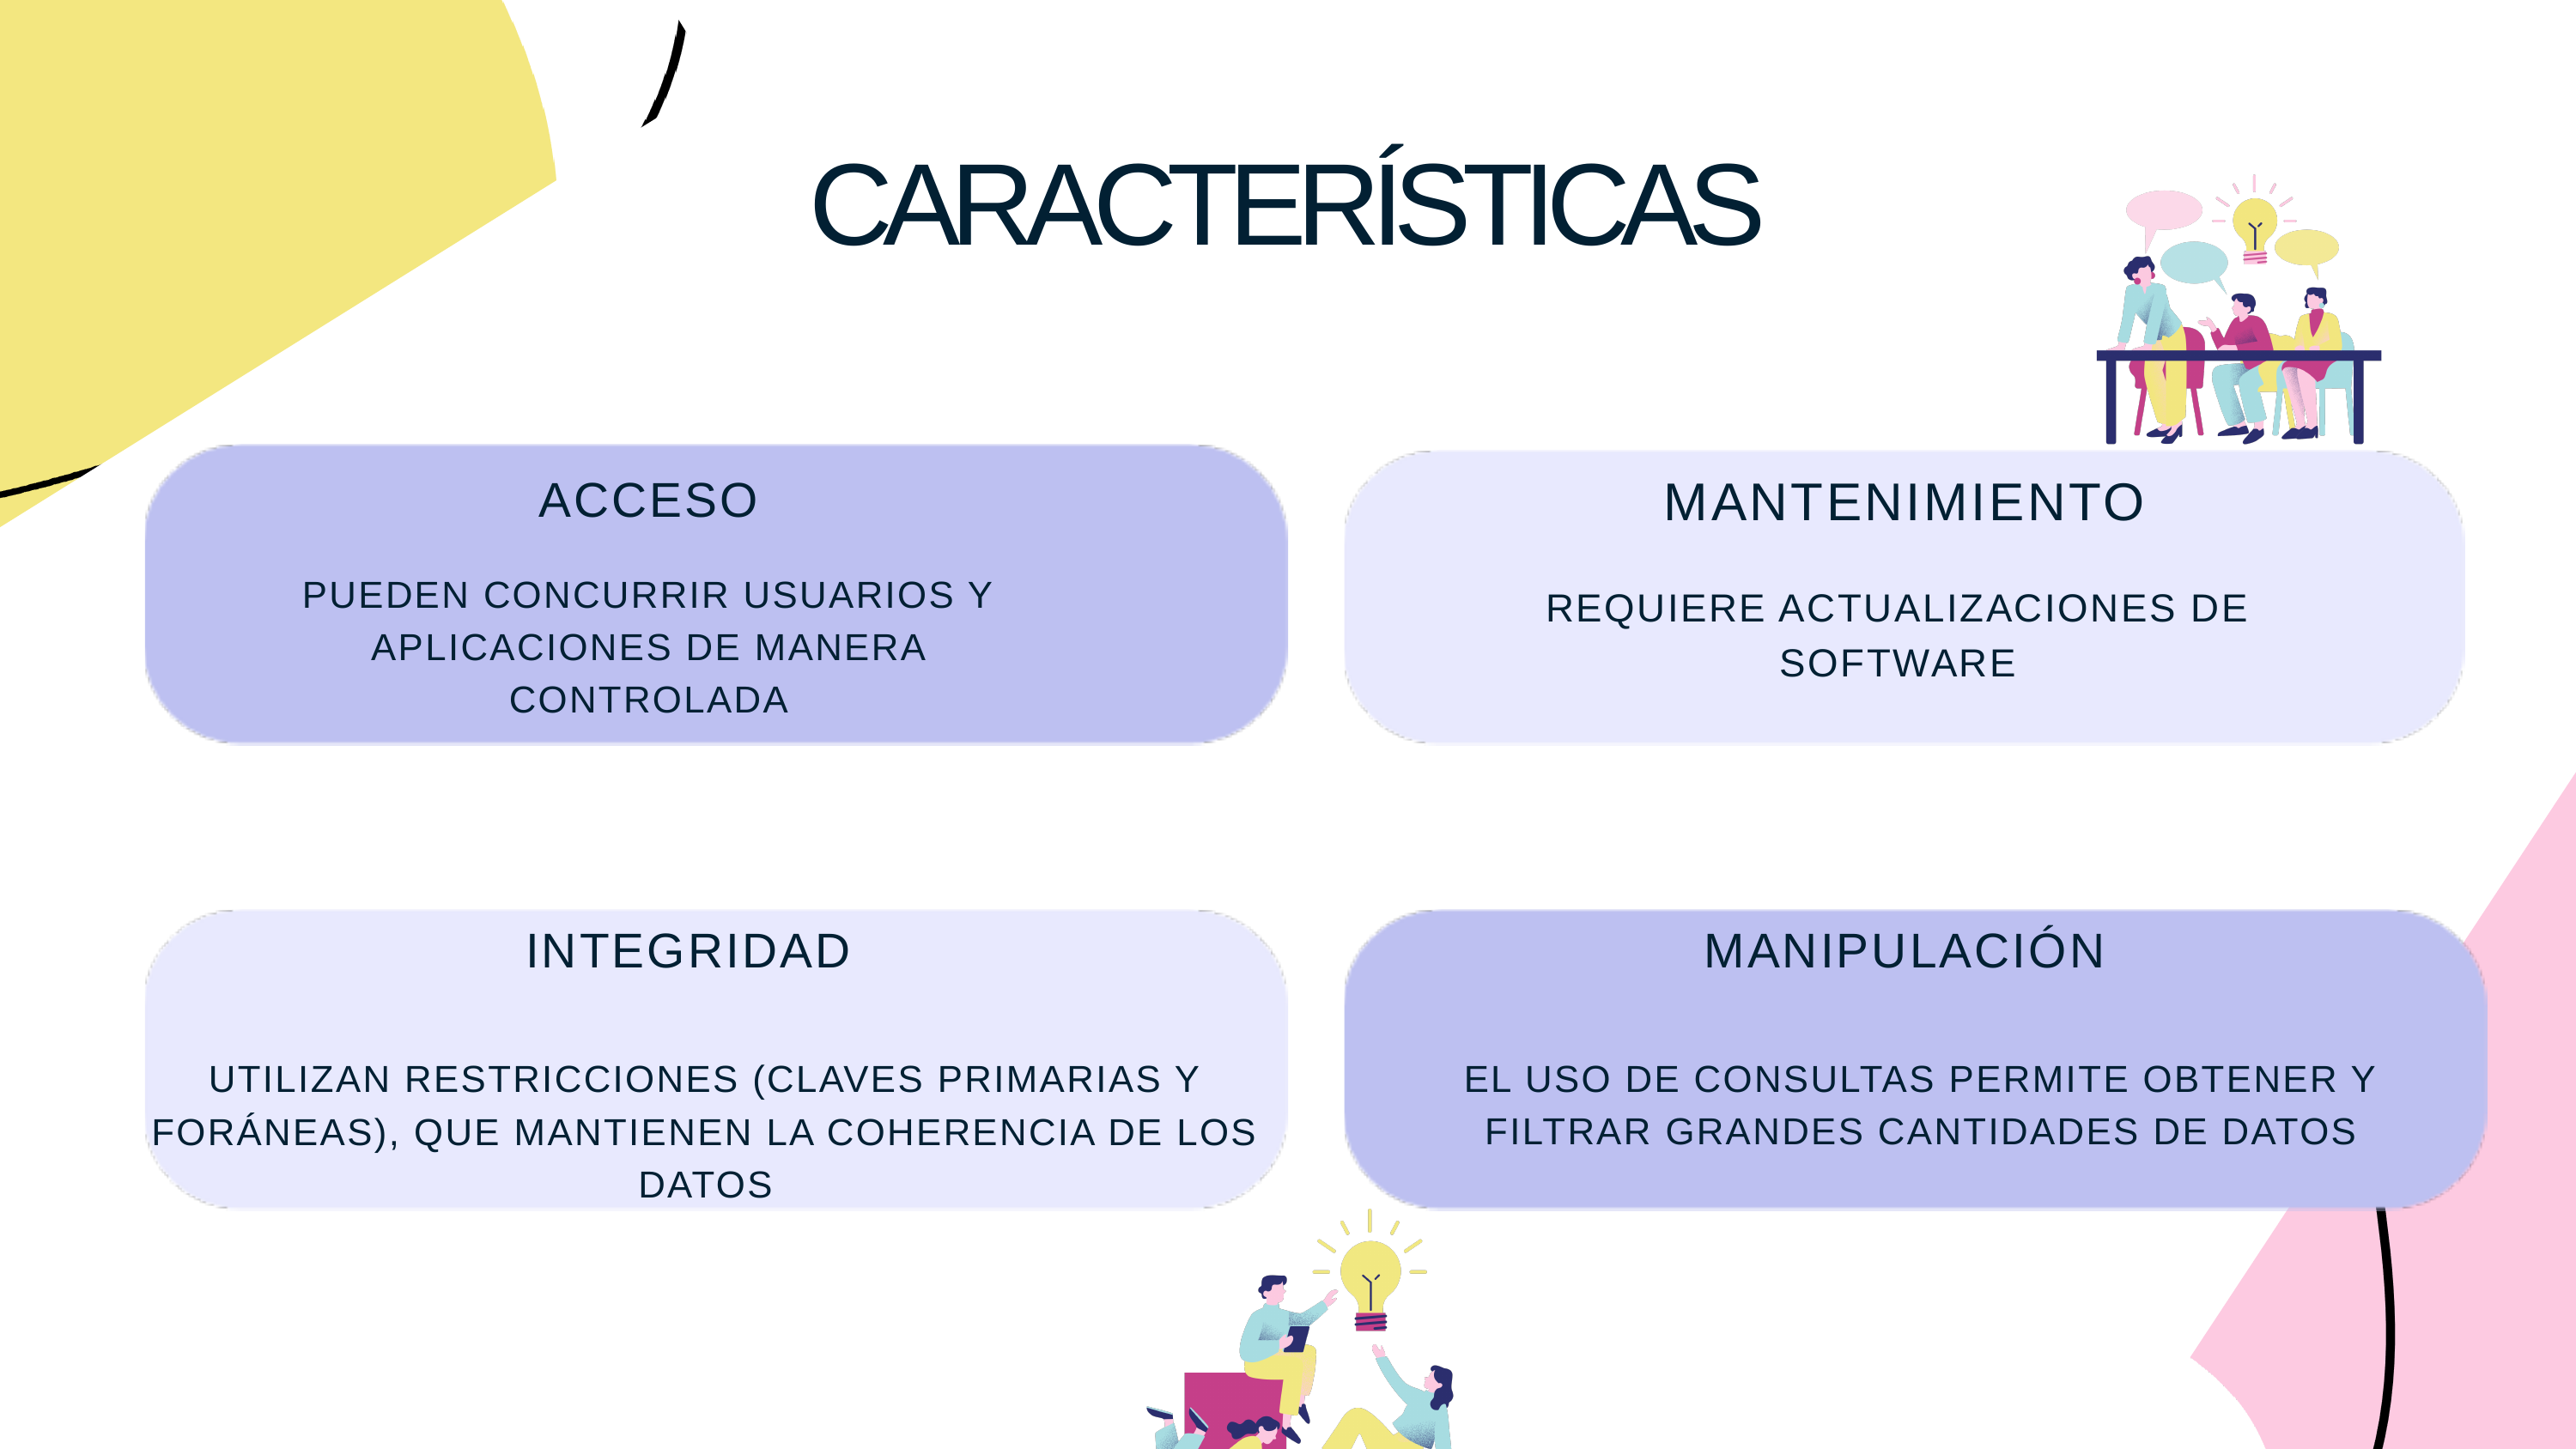

CARACTERÍSTICAS

ACCESO
MANTENIMIENTO
PUEDEN CONCURRIR USUARIOS Y APLICACIONES DE MANERA CONTROLADA
REQUIERE ACTUALIZACIONES DE  SOFTWARE

INTEGRIDAD
MANIPULACIÓN
UTILIZAN RESTRICCIONES (CLAVES PRIMARIAS Y FORÁNEAS), QUE MANTIENEN LA COHERENCIA DE LOS DATOS
EL USO DE CONSULTAS PERMITE OBTENER Y FILTRAR GRANDES CANTIDADES DE DATOS